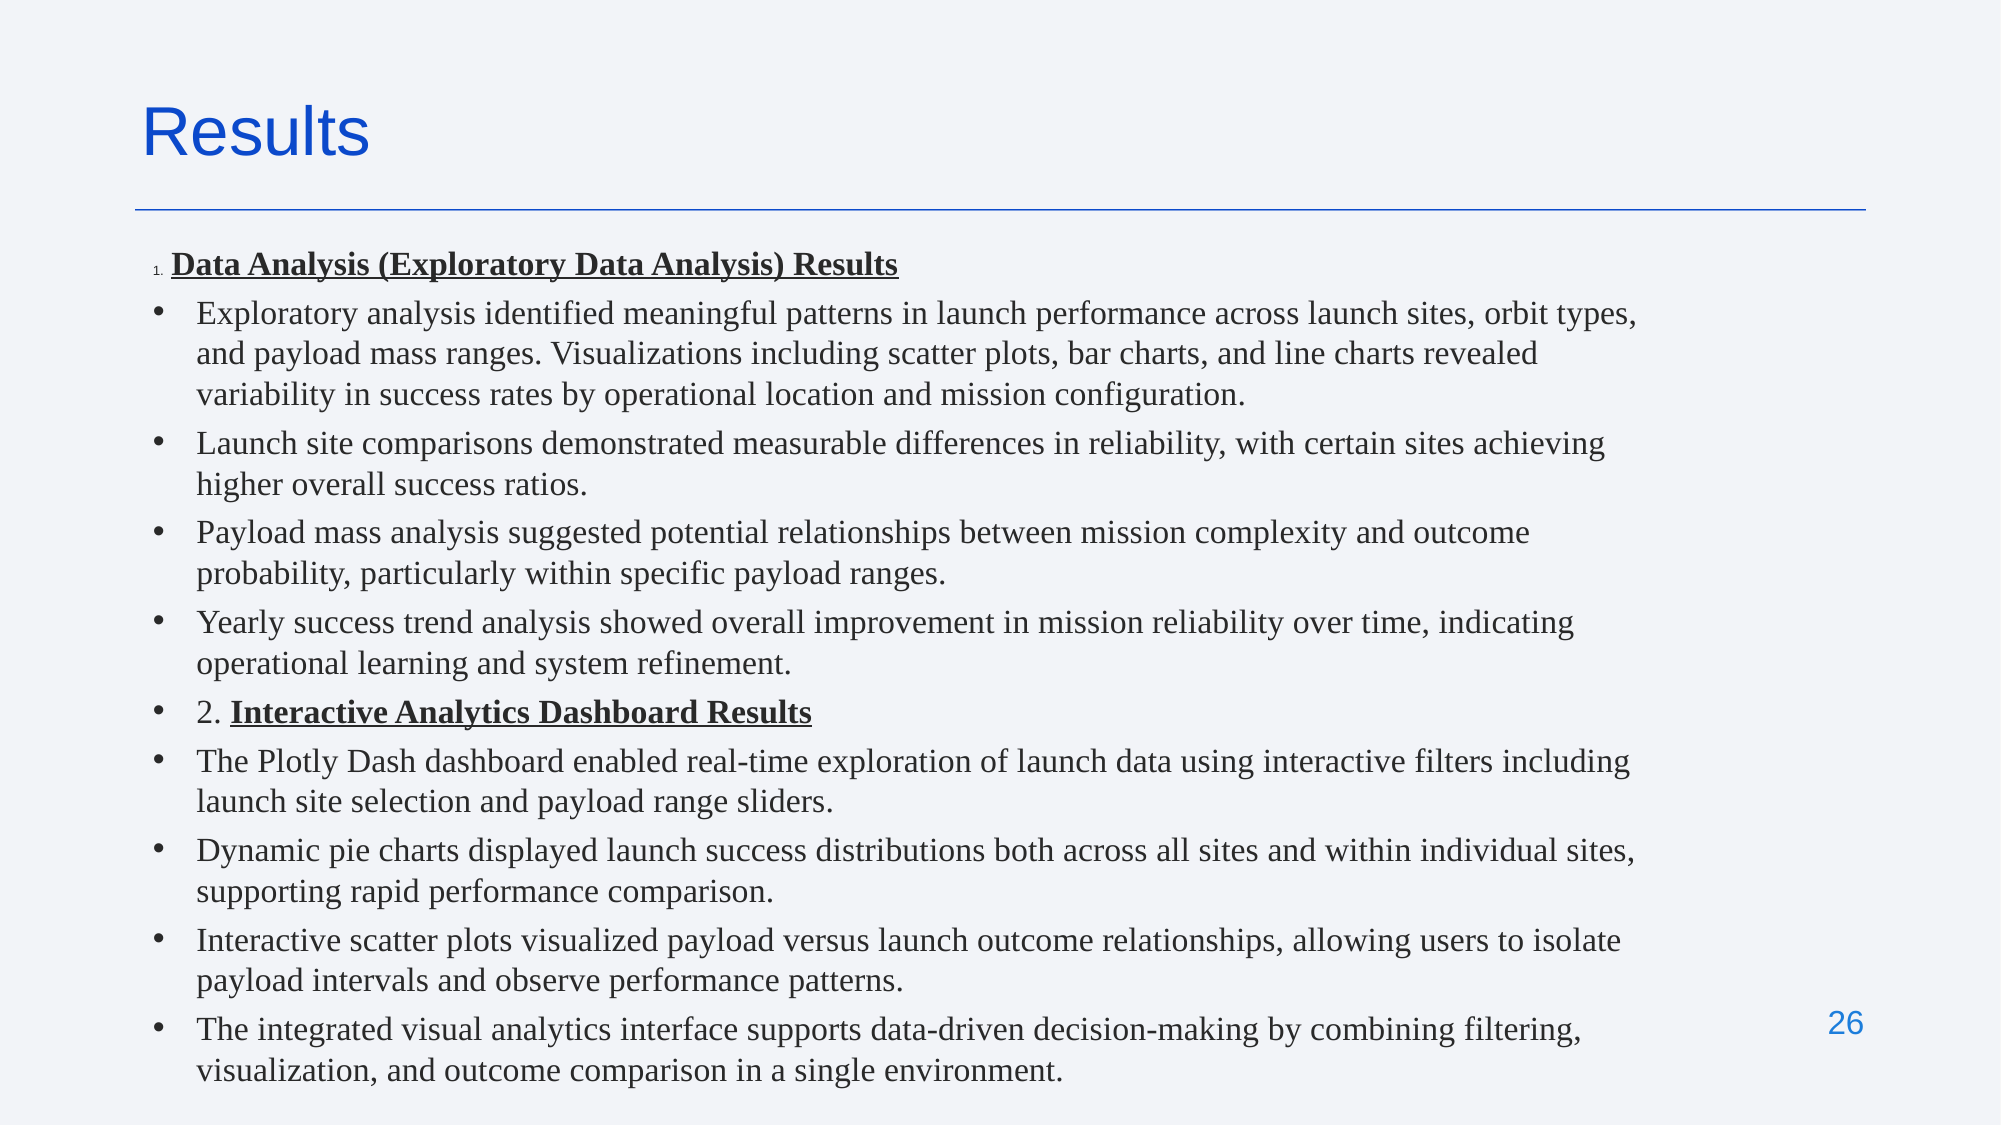

Results
1.  Data Analysis (Exploratory Data Analysis) Results
Exploratory analysis identified meaningful patterns in launch performance across launch sites, orbit types, and payload mass ranges. Visualizations including scatter plots, bar charts, and line charts revealed variability in success rates by operational location and mission configuration.
Launch site comparisons demonstrated measurable differences in reliability, with certain sites achieving higher overall success ratios.
Payload mass analysis suggested potential relationships between mission complexity and outcome probability, particularly within specific payload ranges.
Yearly success trend analysis showed overall improvement in mission reliability over time, indicating operational learning and system refinement.
2. Interactive Analytics Dashboard Results
The Plotly Dash dashboard enabled real-time exploration of launch data using interactive filters including launch site selection and payload range sliders.
Dynamic pie charts displayed launch success distributions both across all sites and within individual sites, supporting rapid performance comparison.
Interactive scatter plots visualized payload versus launch outcome relationships, allowing users to isolate payload intervals and observe performance patterns.
The integrated visual analytics interface supports data-driven decision-making by combining filtering, visualization, and outcome comparison in a single environment.

26